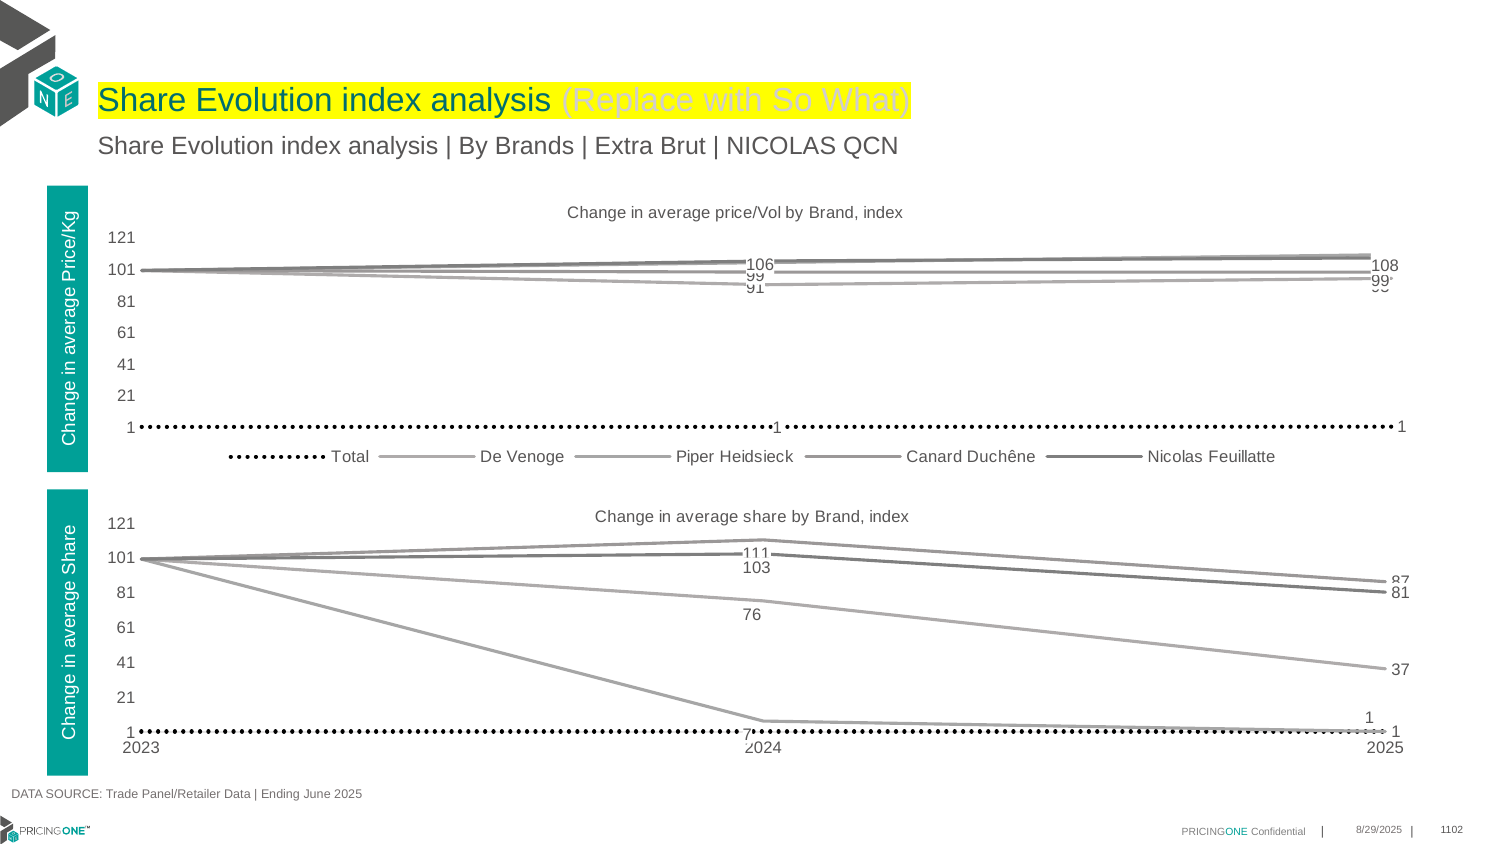

# Share Evolution index analysis (Replace with So What)
Share Evolution index analysis | By Brands | Extra Brut | NICOLAS QCN

### Chart: Change in average price/Vol by Brand, index

| Category | Total | De Venoge | Piper Heidsieck | Canard Duchêne | Nicolas Feuillatte |
|---|---|---|---|---|---|
| 2023 | 1.0 | 100.0 | 100.0 | 100.0 | 100.0 |
| 2024 | 1.0564339246726946 | 91.0 | 105.0 | 99.0 | 106.0 |
| 2025 | 1.1414038887199986 | 95.0 | 110.0 | 99.0 | 108.0 |
Change in average Price/Kg

### Chart: Change in average share by Brand, index

| Category | Total | De Venoge | Piper Heidsieck | Canard Duchêne | Nicolas Feuillatte |
|---|---|---|---|---|---|
| 2023 | 1.0 | 100.0 | 100.0 | 100.0 | 100.0 |
| 2024 | 1.0 | 76.0 | 7.0 | 111.0 | 103.0 |
| 2025 | 1.0 | 37.0 | 1.0 | 87.0 | 81.0 |
Change in average Share
DATA SOURCE: Trade Panel/Retailer Data | Ending June 2025

8/29/2025
1102